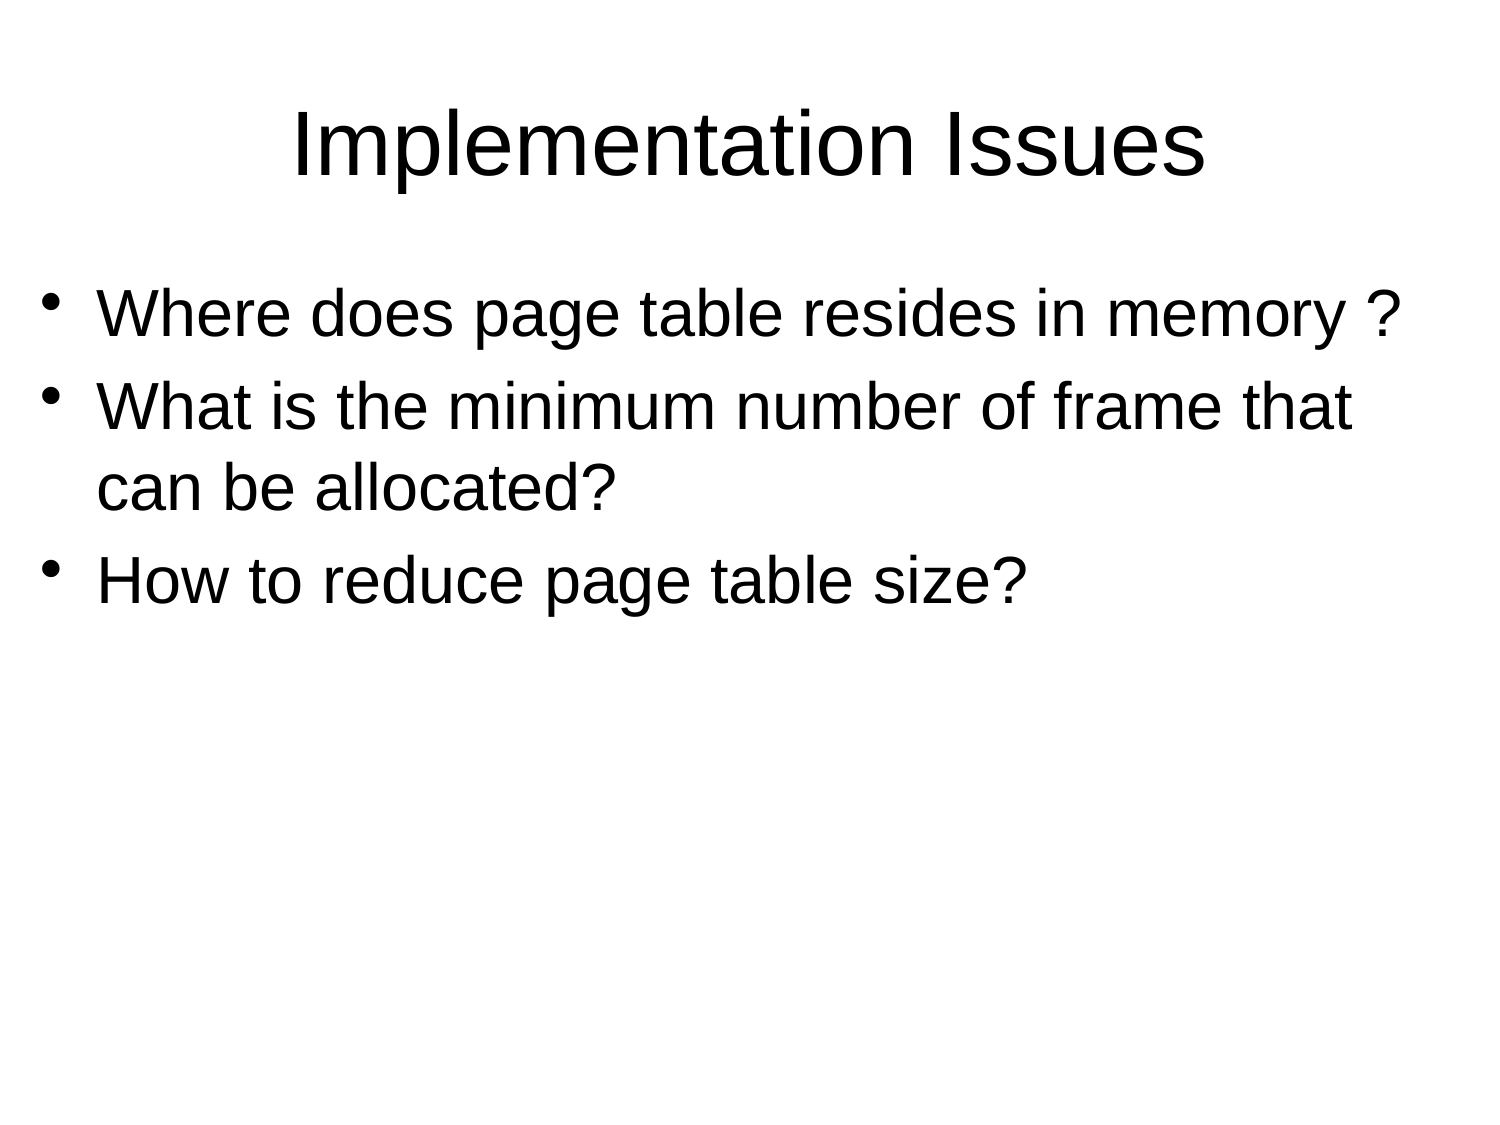

# Implementation Issues
Where does page table resides in memory ?
What is the minimum number of frame that can be allocated?
How to reduce page table size?